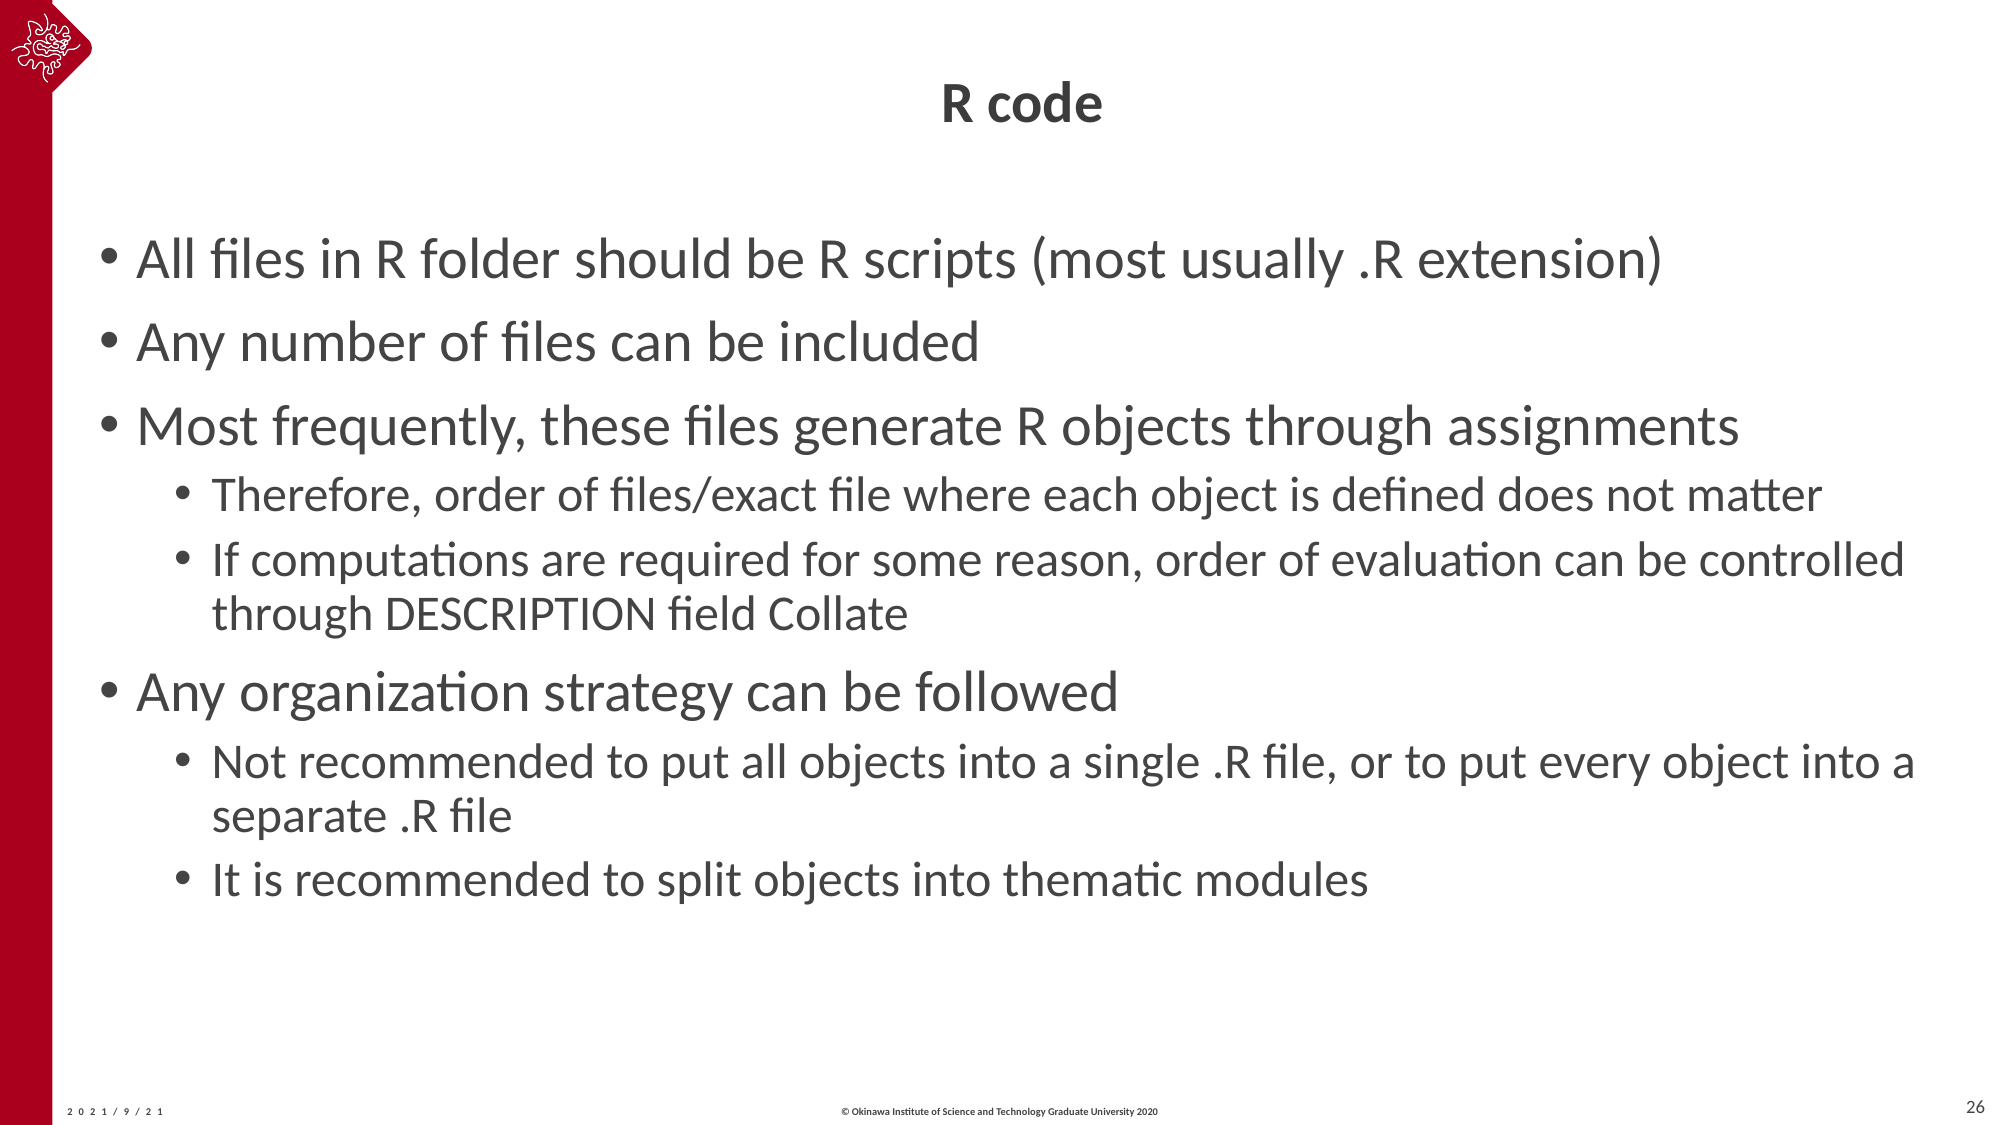

# R code
All files in R folder should be R scripts (most usually .R extension)
Any number of files can be included
Most frequently, these files generate R objects through assignments
Therefore, order of files/exact file where each object is defined does not matter
If computations are required for some reason, order of evaluation can be controlled through DESCRIPTION field Collate
Any organization strategy can be followed
Not recommended to put all objects into a single .R file, or to put every object into a separate .R file
It is recommended to split objects into thematic modules